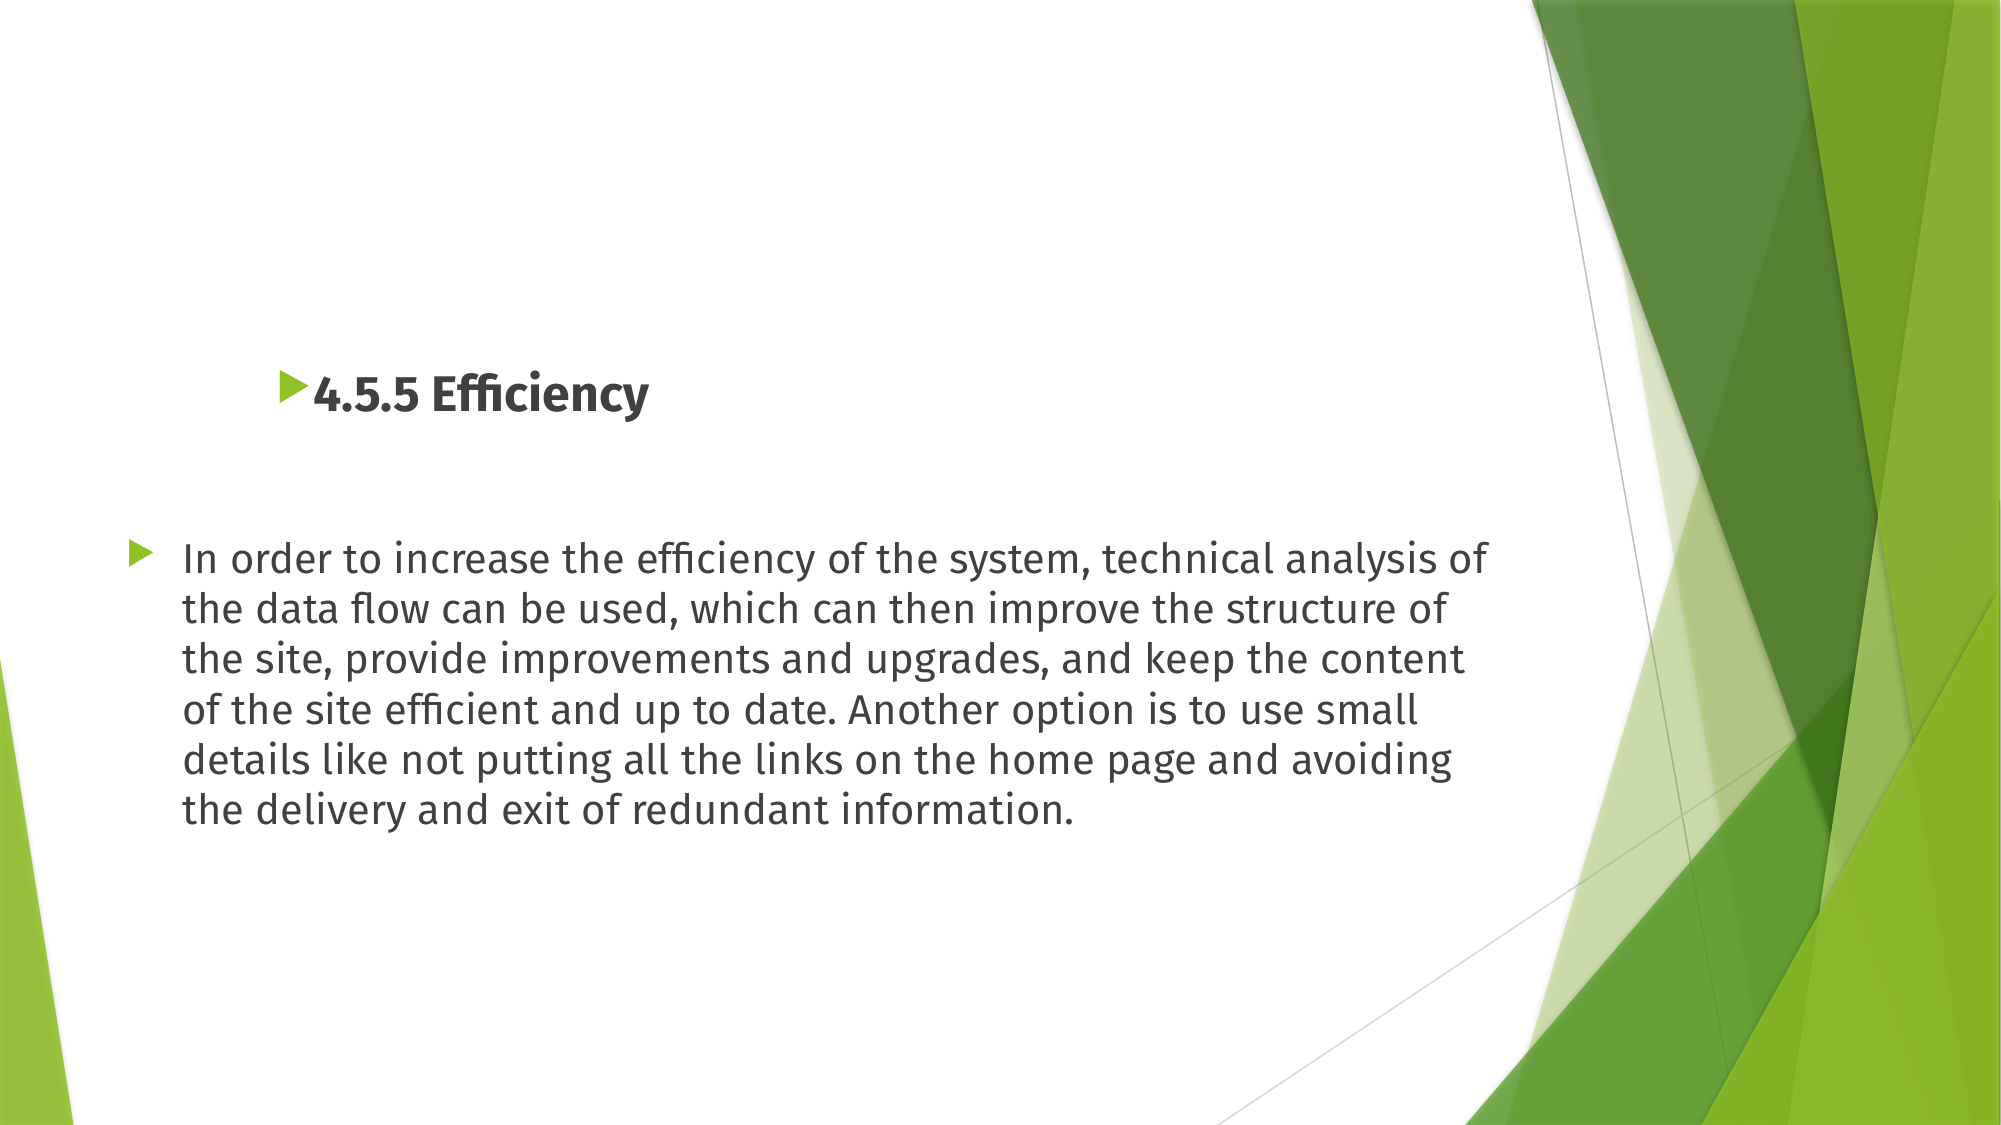

#
4.5.5 Efficiency

In order to increase the efficiency of the system, technical analysis of the data flow can be used, which can then improve the structure of the site, provide improvements and upgrades, and keep the content of the site efficient and up to date. Another option is to use small details like not putting all the links on the home page and avoiding the delivery and exit of redundant information.